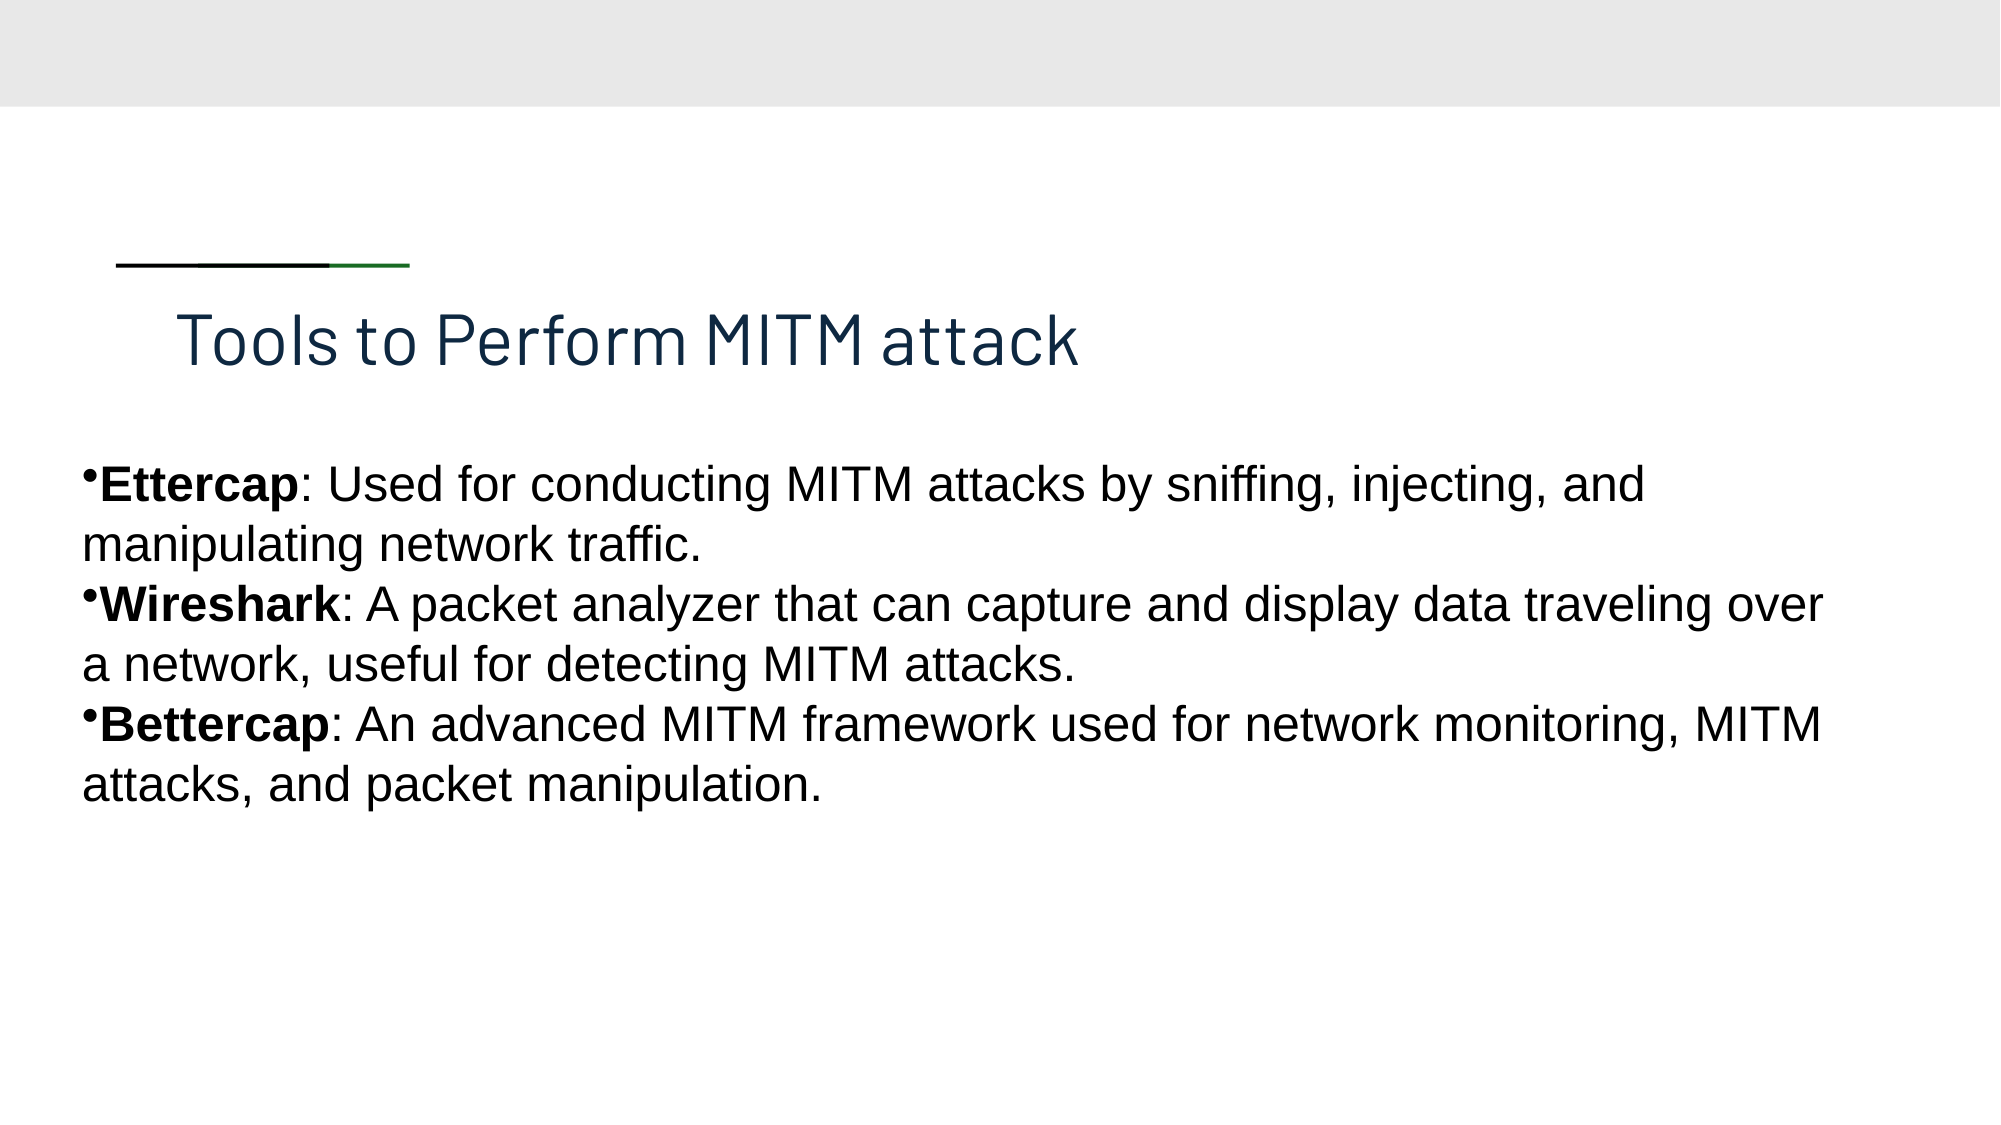

# Tools to Perform MITM attack
Ettercap: Used for conducting MITM attacks by sniffing, injecting, and manipulating network traffic.
Wireshark: A packet analyzer that can capture and display data traveling over a network, useful for detecting MITM attacks.
Bettercap: An advanced MITM framework used for network monitoring, MITM attacks, and packet manipulation.